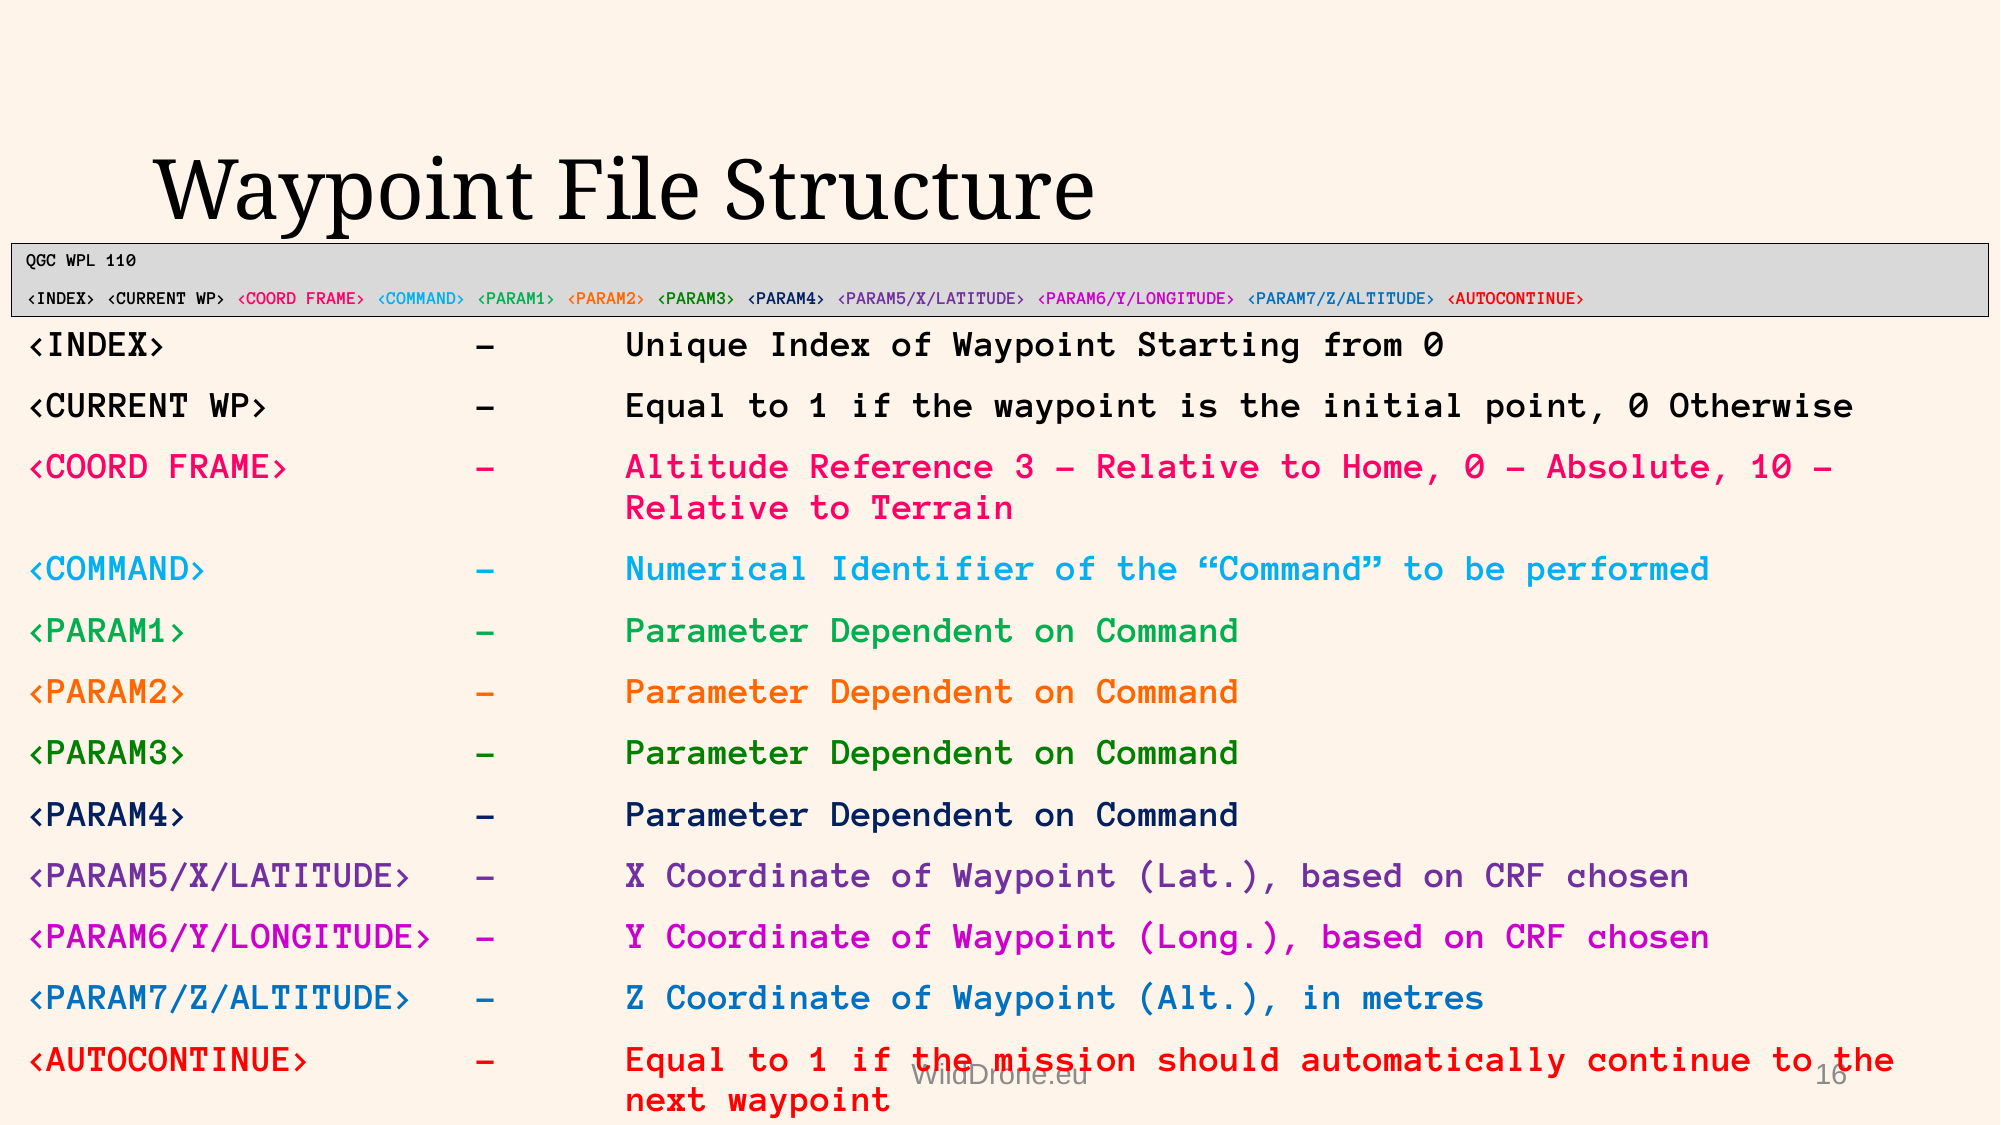

# Waypoint File Structure
QGC WPL 110
<INDEX> <CURRENT WP> <COORD FRAME> <COMMAND> <PARAM1> <PARAM2> <PARAM3> <PARAM4> <PARAM5/X/LATITUDE> <PARAM6/Y/LONGITUDE> <PARAM7/Z/ALTITUDE> <AUTOCONTINUE>
<INDEX>			-	Unique Index of Waypoint Starting from 0
<CURRENT WP>		-	Equal to 1 if the waypoint is the initial point, 0 Otherwise
<COORD FRAME>		-	Altitude Reference 3 – Relative to Home, 0 – Absolute, 10 - 				Relative to Terrain
<COMMAND>		-	Numerical Identifier of the “Command” to be performed
<PARAM1>		-	Parameter Dependent on Command
<PARAM2>		-	Parameter Dependent on Command
<PARAM3>		-	Parameter Dependent on Command
<PARAM4>		-	Parameter Dependent on Command
<PARAM5/X/LATITUDE>	-	X Coordinate of Waypoint (Lat.), based on CRF chosen
<PARAM6/Y/LONGITUDE>	-	Y Coordinate of Waypoint (Long.), based on CRF chosen
<PARAM7/Z/ALTITUDE>	-	Z Coordinate of Waypoint (Alt.), in metres
<AUTOCONTINUE>		-	Equal to 1 if the mission should automatically continue to the 				next waypoint
WildDrone.eu
16